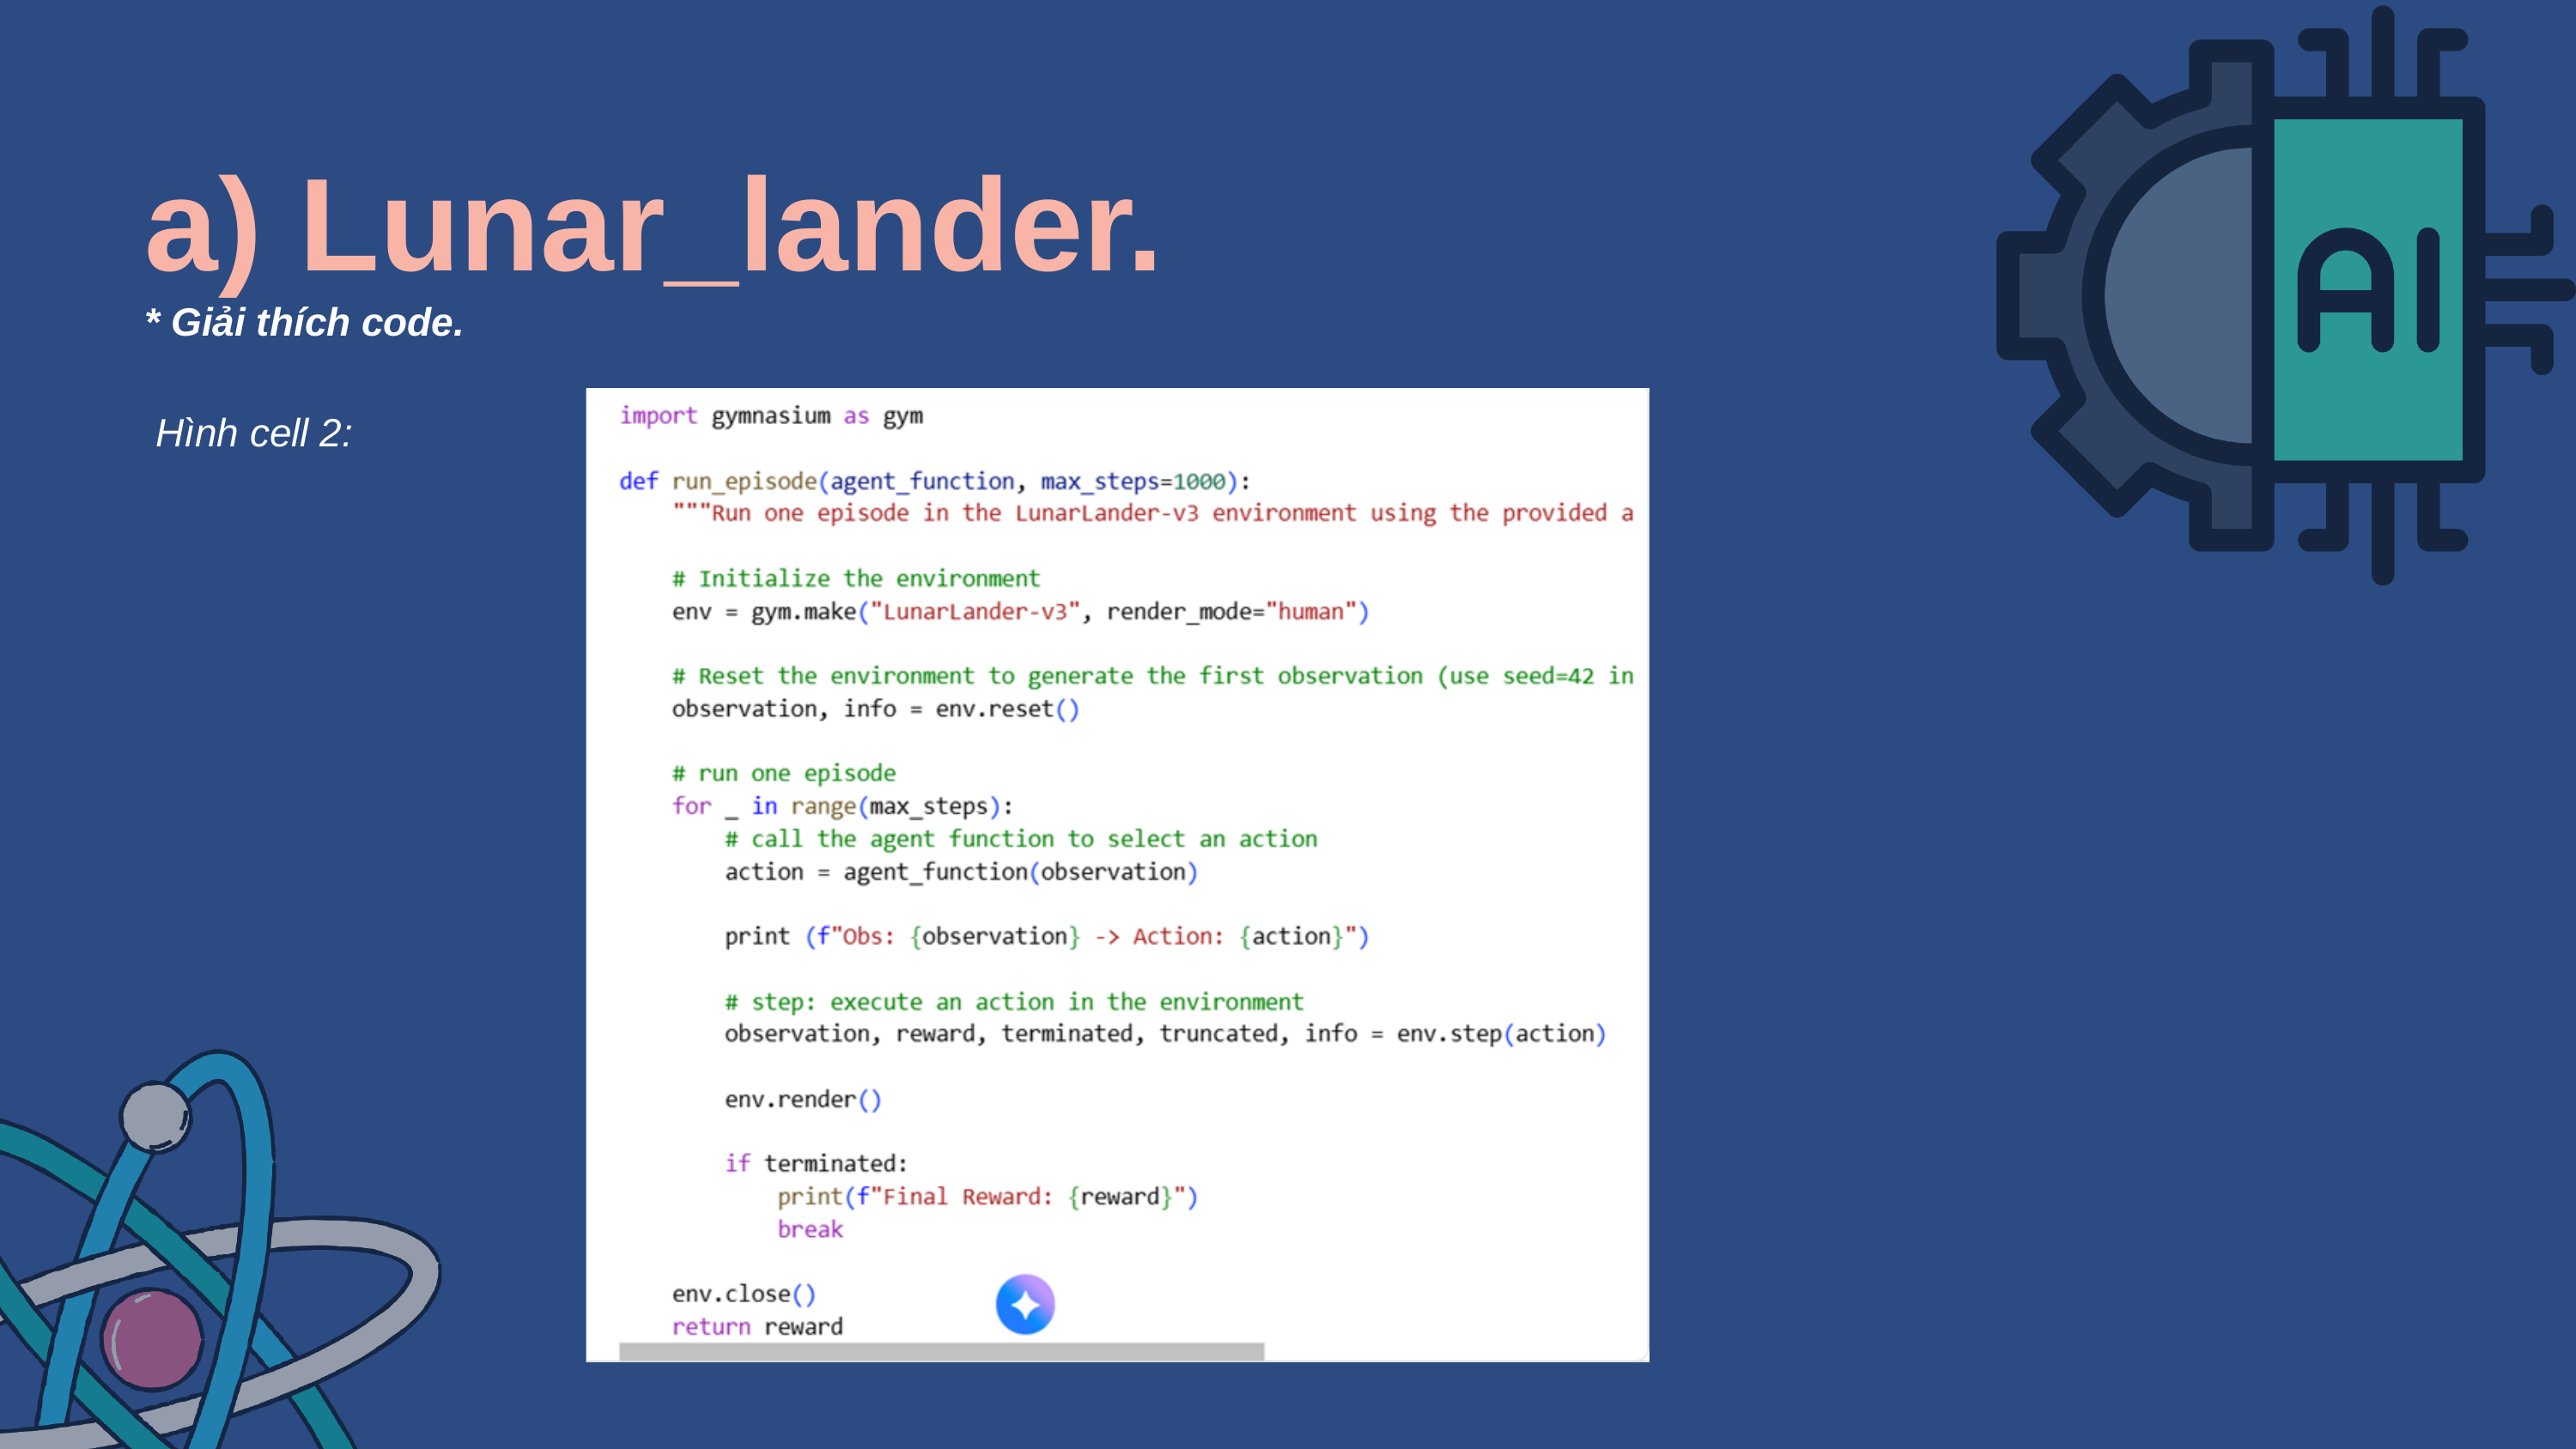

a) Lunar_lander.

* Giải thích code.

 Hình cell 2: